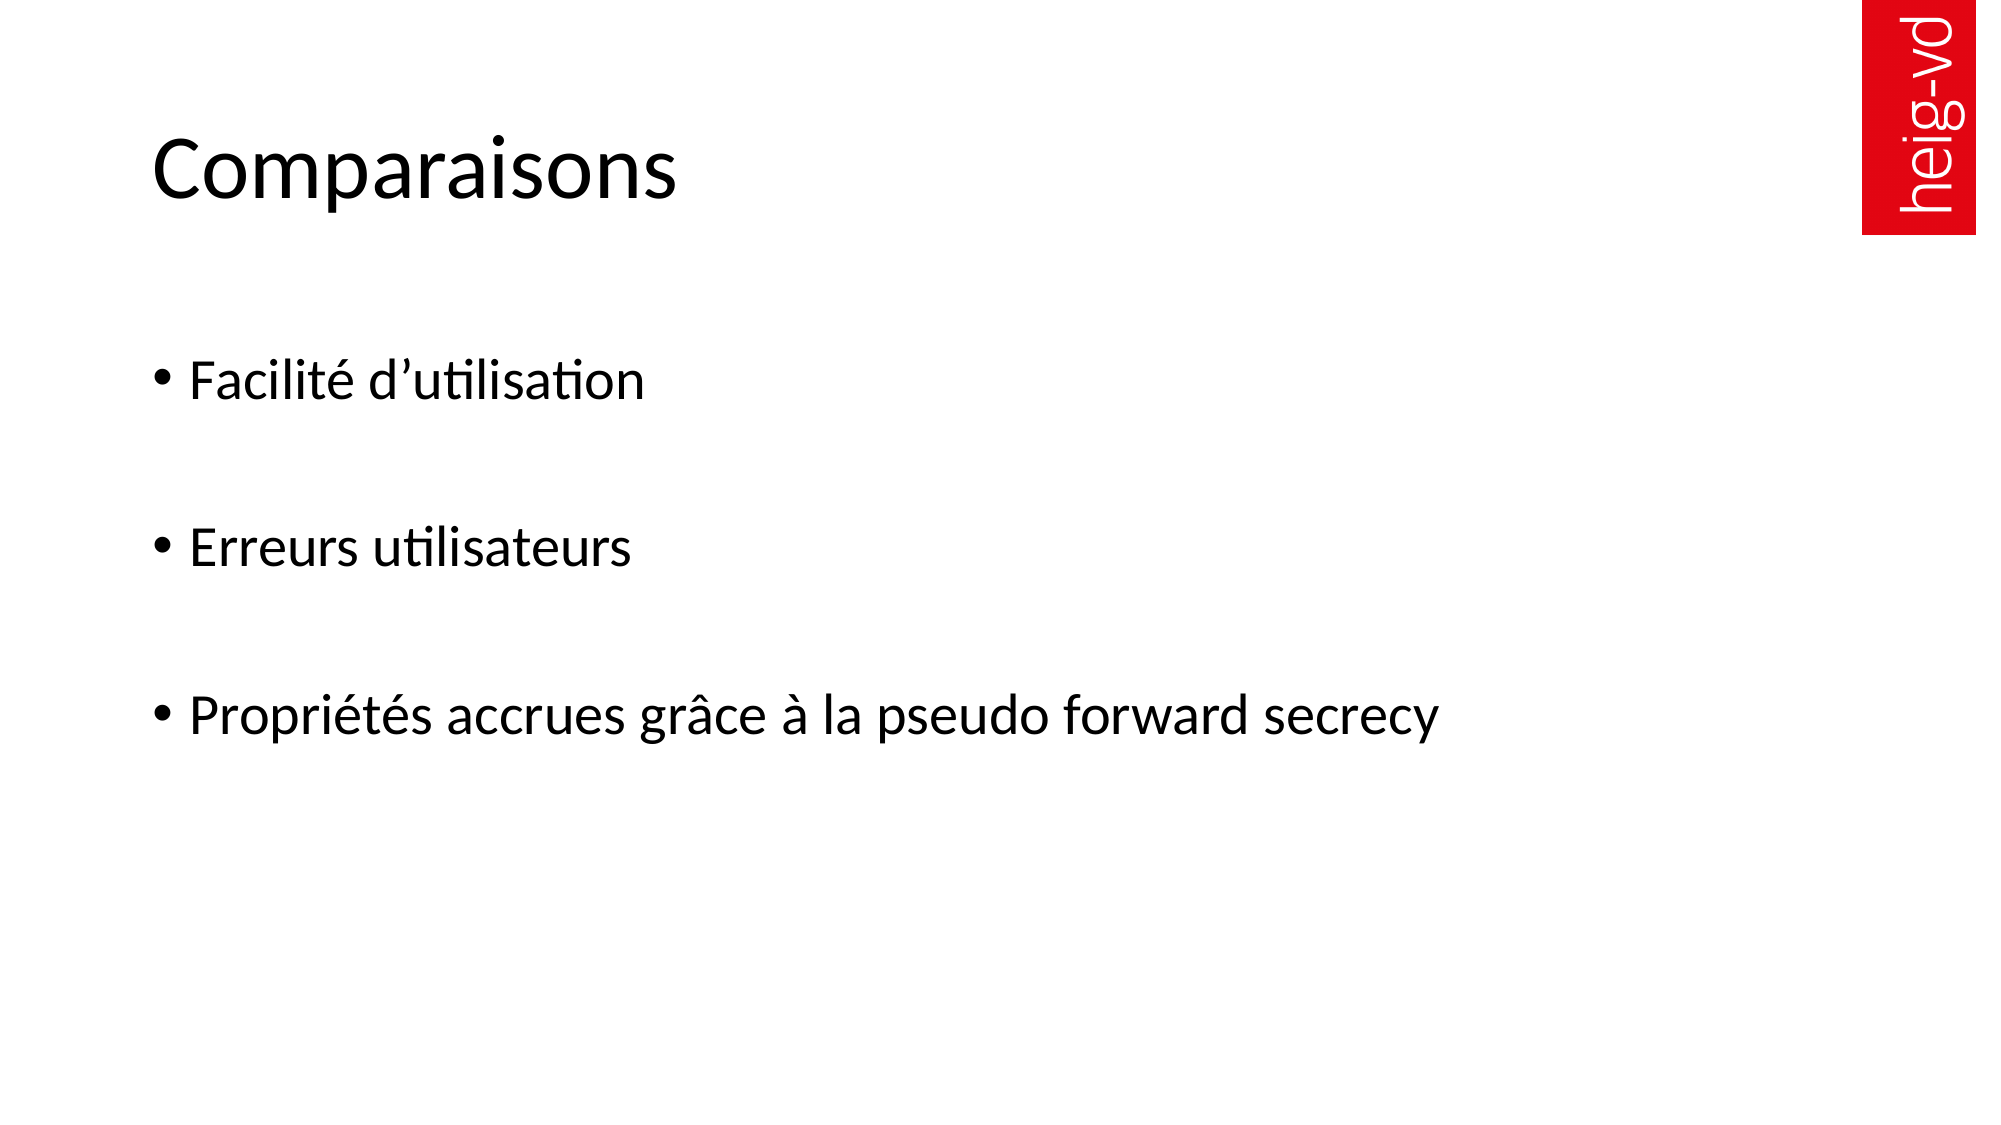

# Comparaisons
Facilité d’utilisation

Erreurs utilisateurs

Propriétés accrues grâce à la pseudo forward secrecy